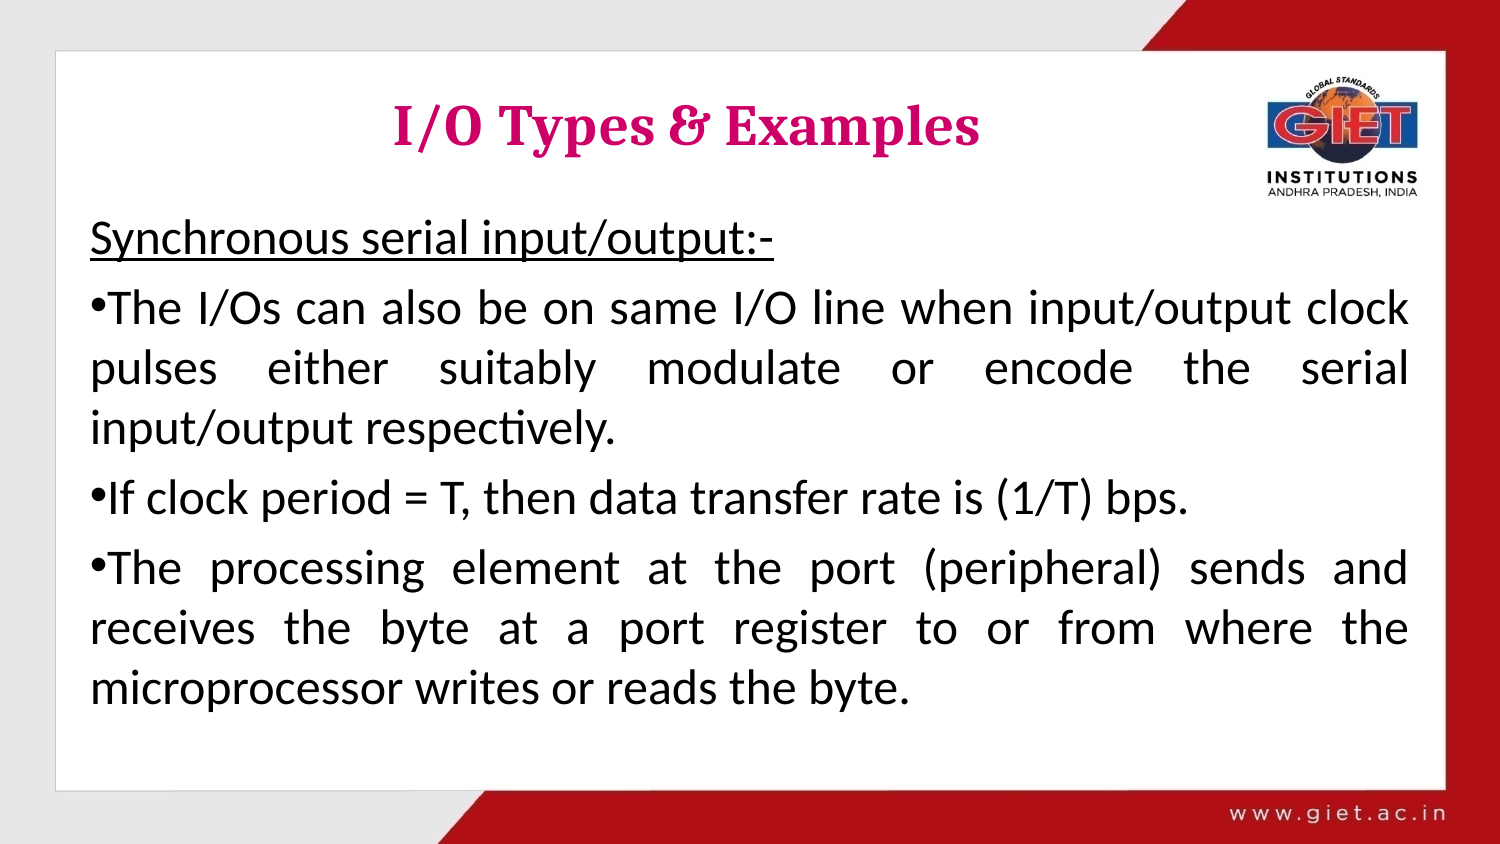

# I/O Types & Examples
Synchronous serial input/output:-
The I/Os can also be on same I/O line when input/output clock pulses either suitably modulate or encode the serial input/output respectively.
If clock period = T, then data transfer rate is (1/T) bps.
The processing element at the port (peripheral) sends and receives the byte at a port register to or from where the microprocessor writes or reads the byte.